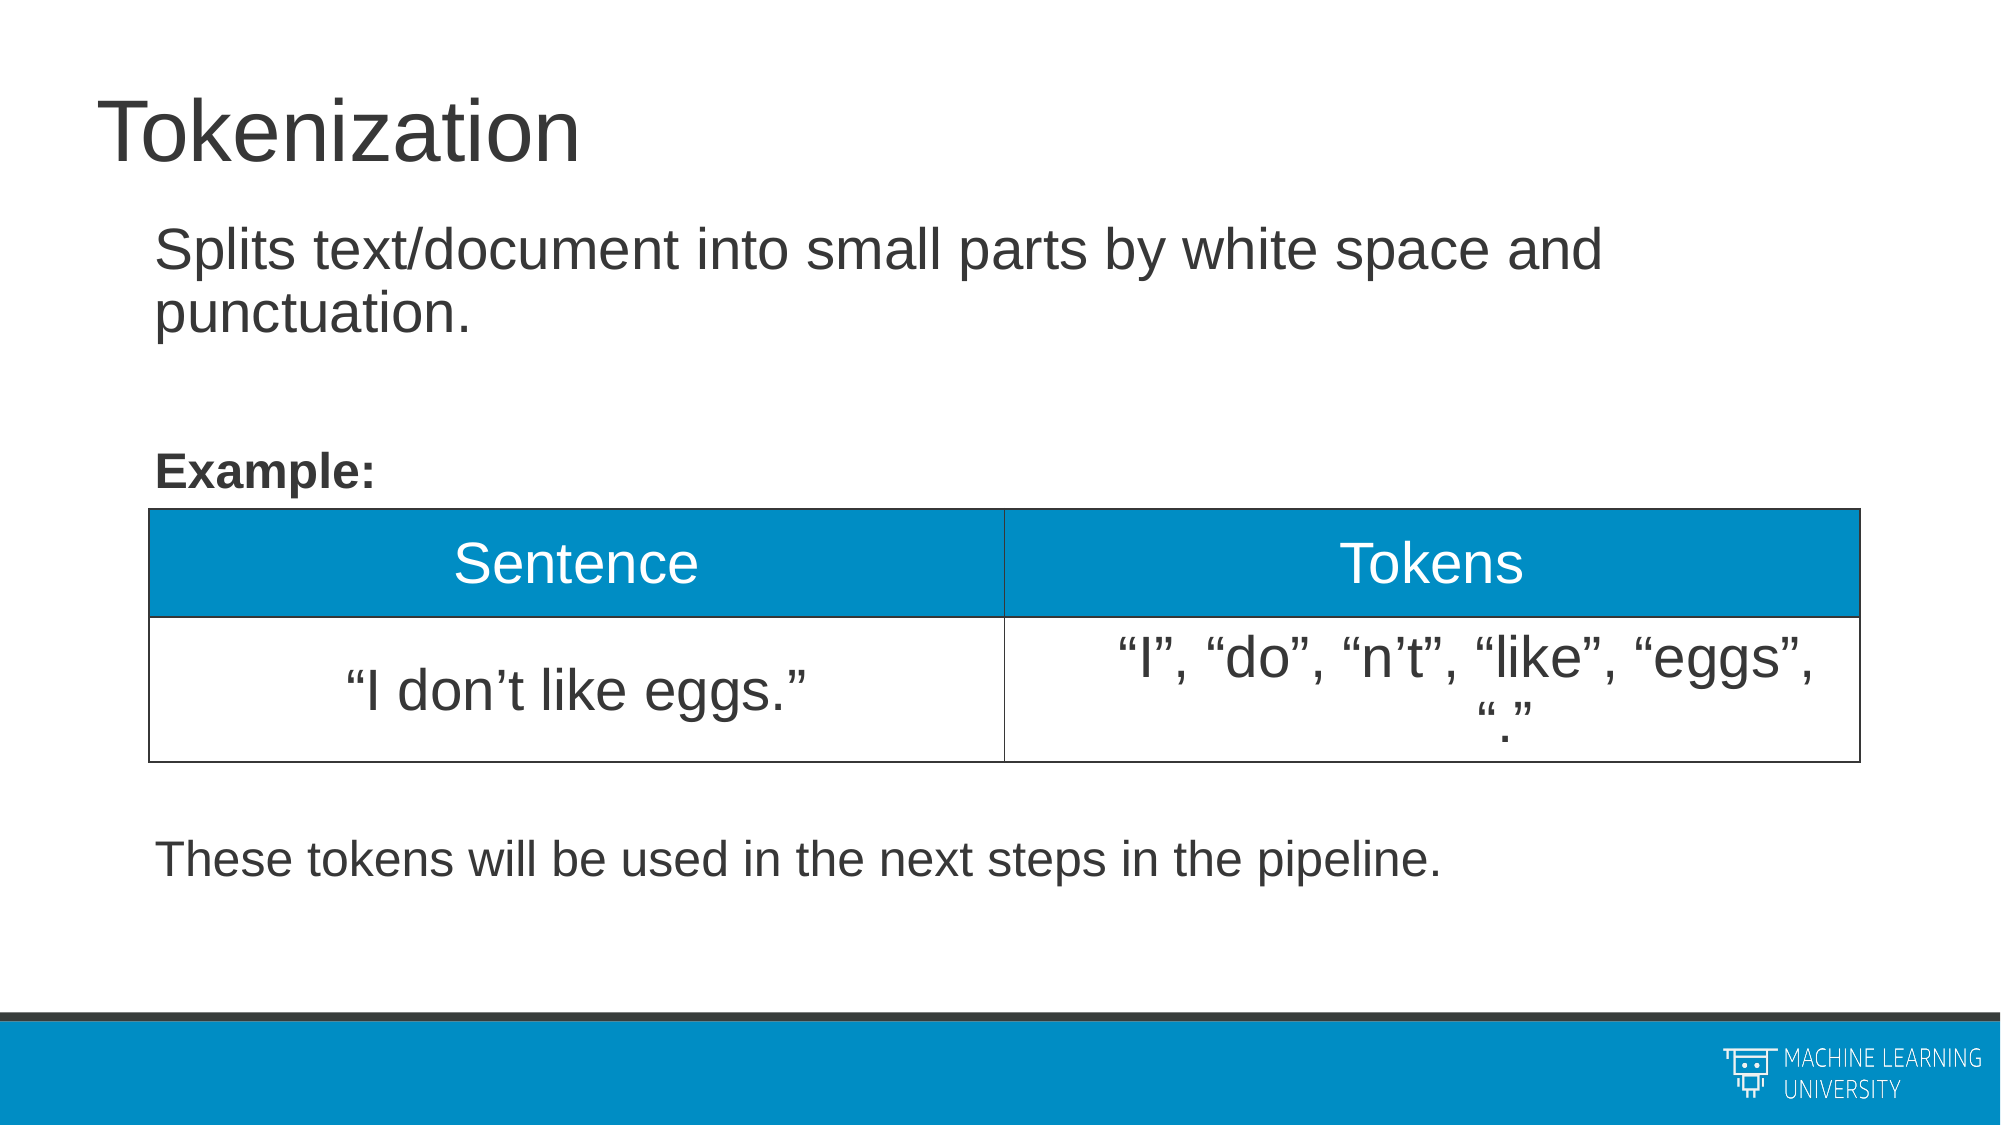

# Tokenization
Splits text/document into small parts by white space and punctuation.

Example:

These tokens will be used in the next steps in the pipeline.
| Sentence | Tokens |
| --- | --- |
| “I don’t like eggs.” | “I”, “do”, “n’t”, “like”, “eggs”, “.” |